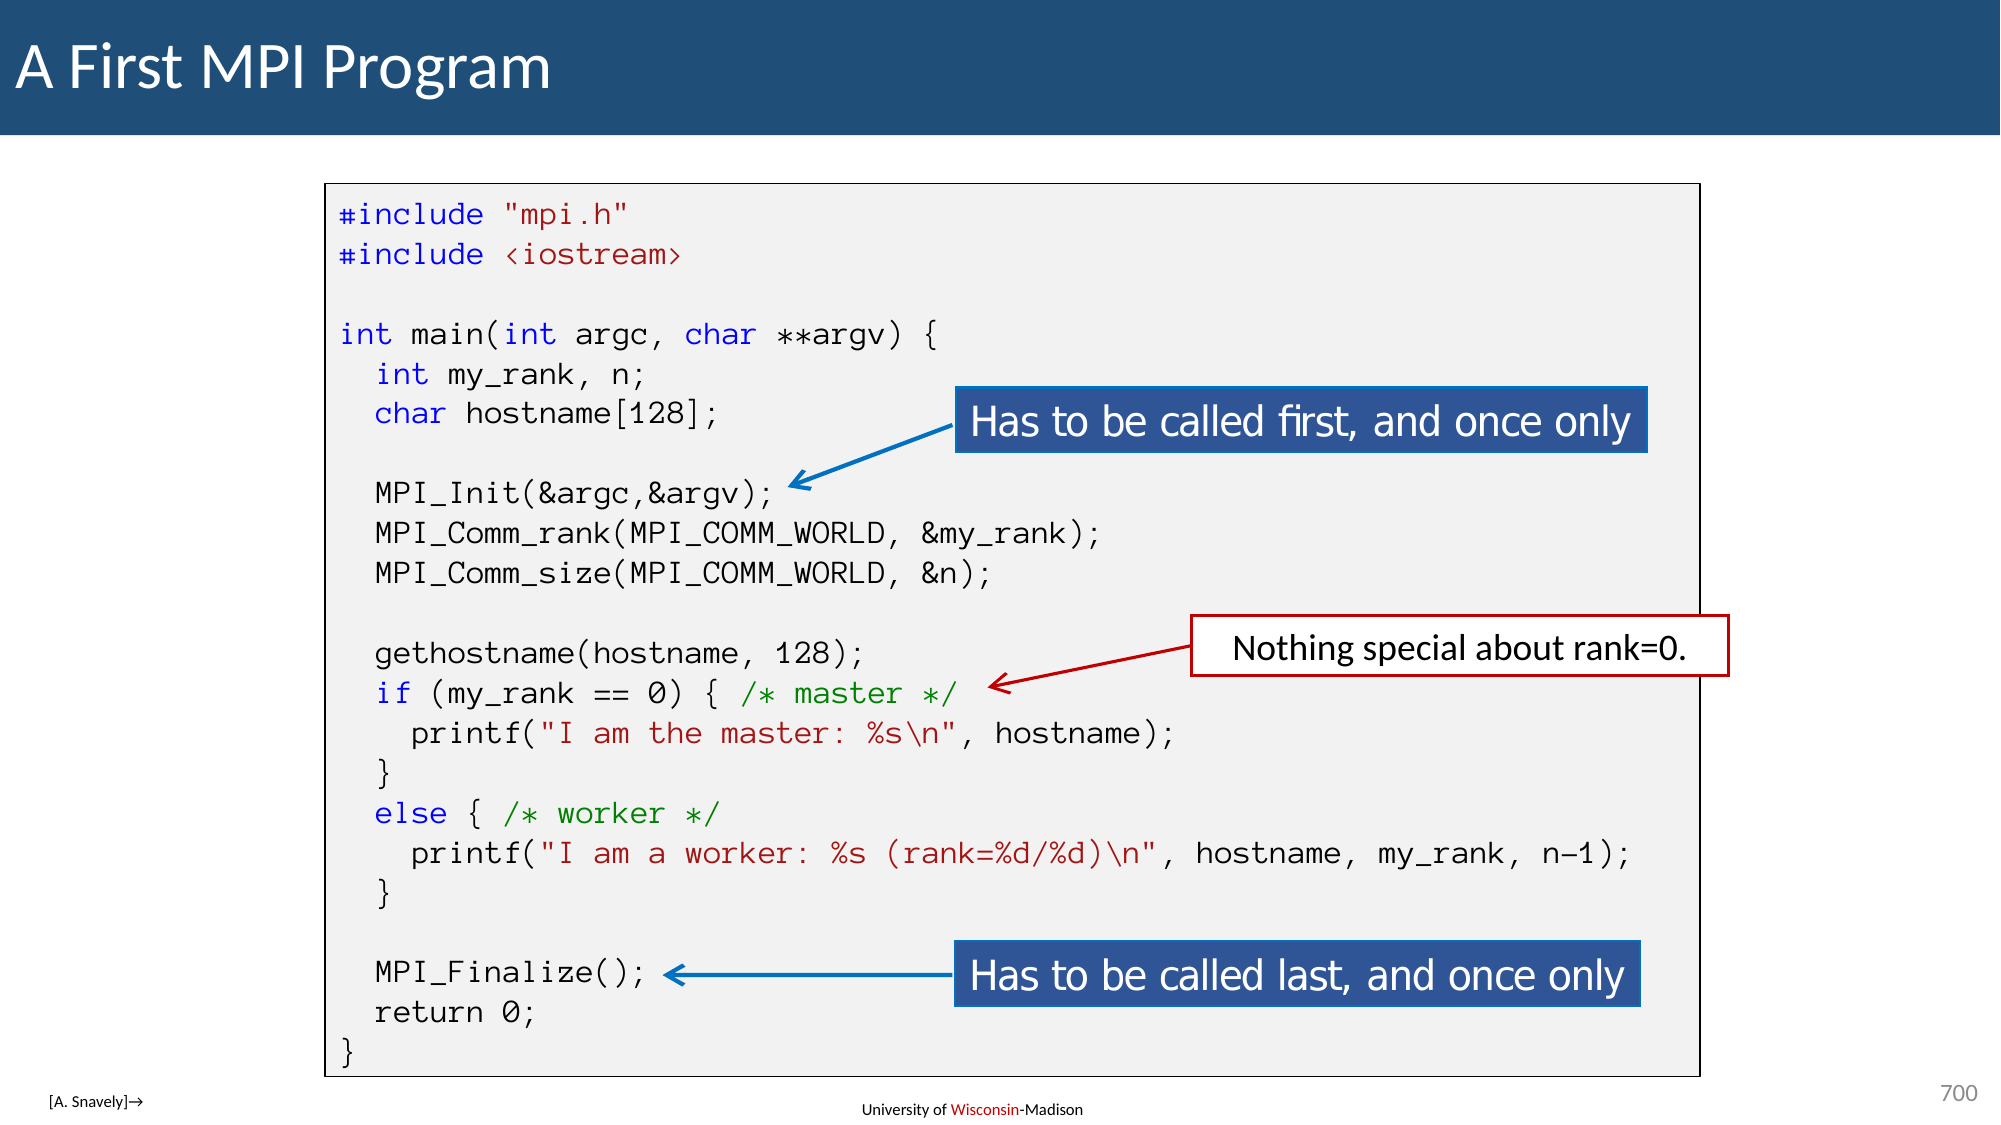

# A First MPI Program
#include "mpi.h"
#include <iostream>

int main(int argc, char **argv) {
  int my_rank, n;
  char hostname[128];

  MPI_Init(&argc,&argv);
  MPI_Comm_rank(MPI_COMM_WORLD, &my_rank);
  MPI_Comm_size(MPI_COMM_WORLD, &n);

  gethostname(hostname, 128);
  if (my_rank == 0) { /* master */
    printf("I am the master: %s\n", hostname);
  }
  else { /* worker */
    printf("I am a worker: %s (rank=%d/%d)\n", hostname, my_rank, n-1);
  }

  MPI_Finalize();
  return 0;
}
Has to be called first, and once only

Nothing special about rank=0.

Has to be called last, and once only

700
[A. Snavely]→